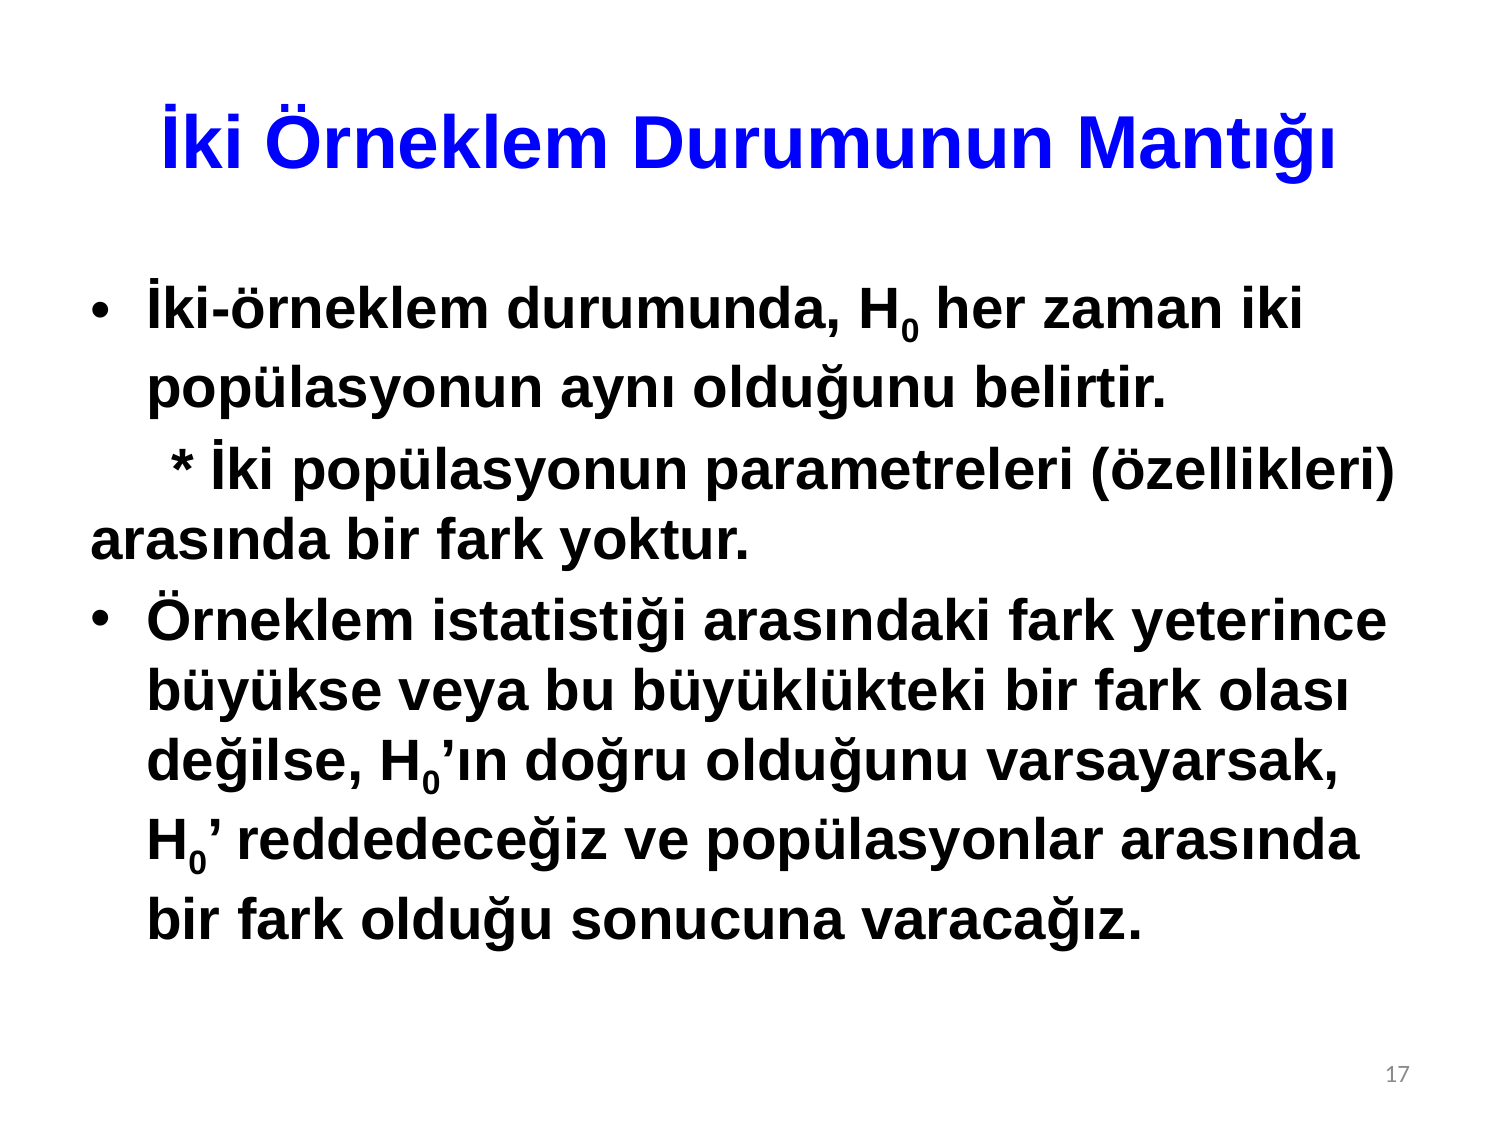

# İki Örneklem Durumunun Mantığı
İki-örneklem durumunda, H0 her zaman iki popülasyonun aynı olduğunu belirtir.
     * İki popülasyonun parametreleri (özellikleri) arasında bir fark yoktur.
Örneklem istatistiği arasındaki fark yeterince büyükse veya bu büyüklükteki bir fark olası değilse, H0’ın doğru olduğunu varsayarsak, H0’ reddedeceğiz ve popülasyonlar arasında bir fark olduğu sonucuna varacağız.
17